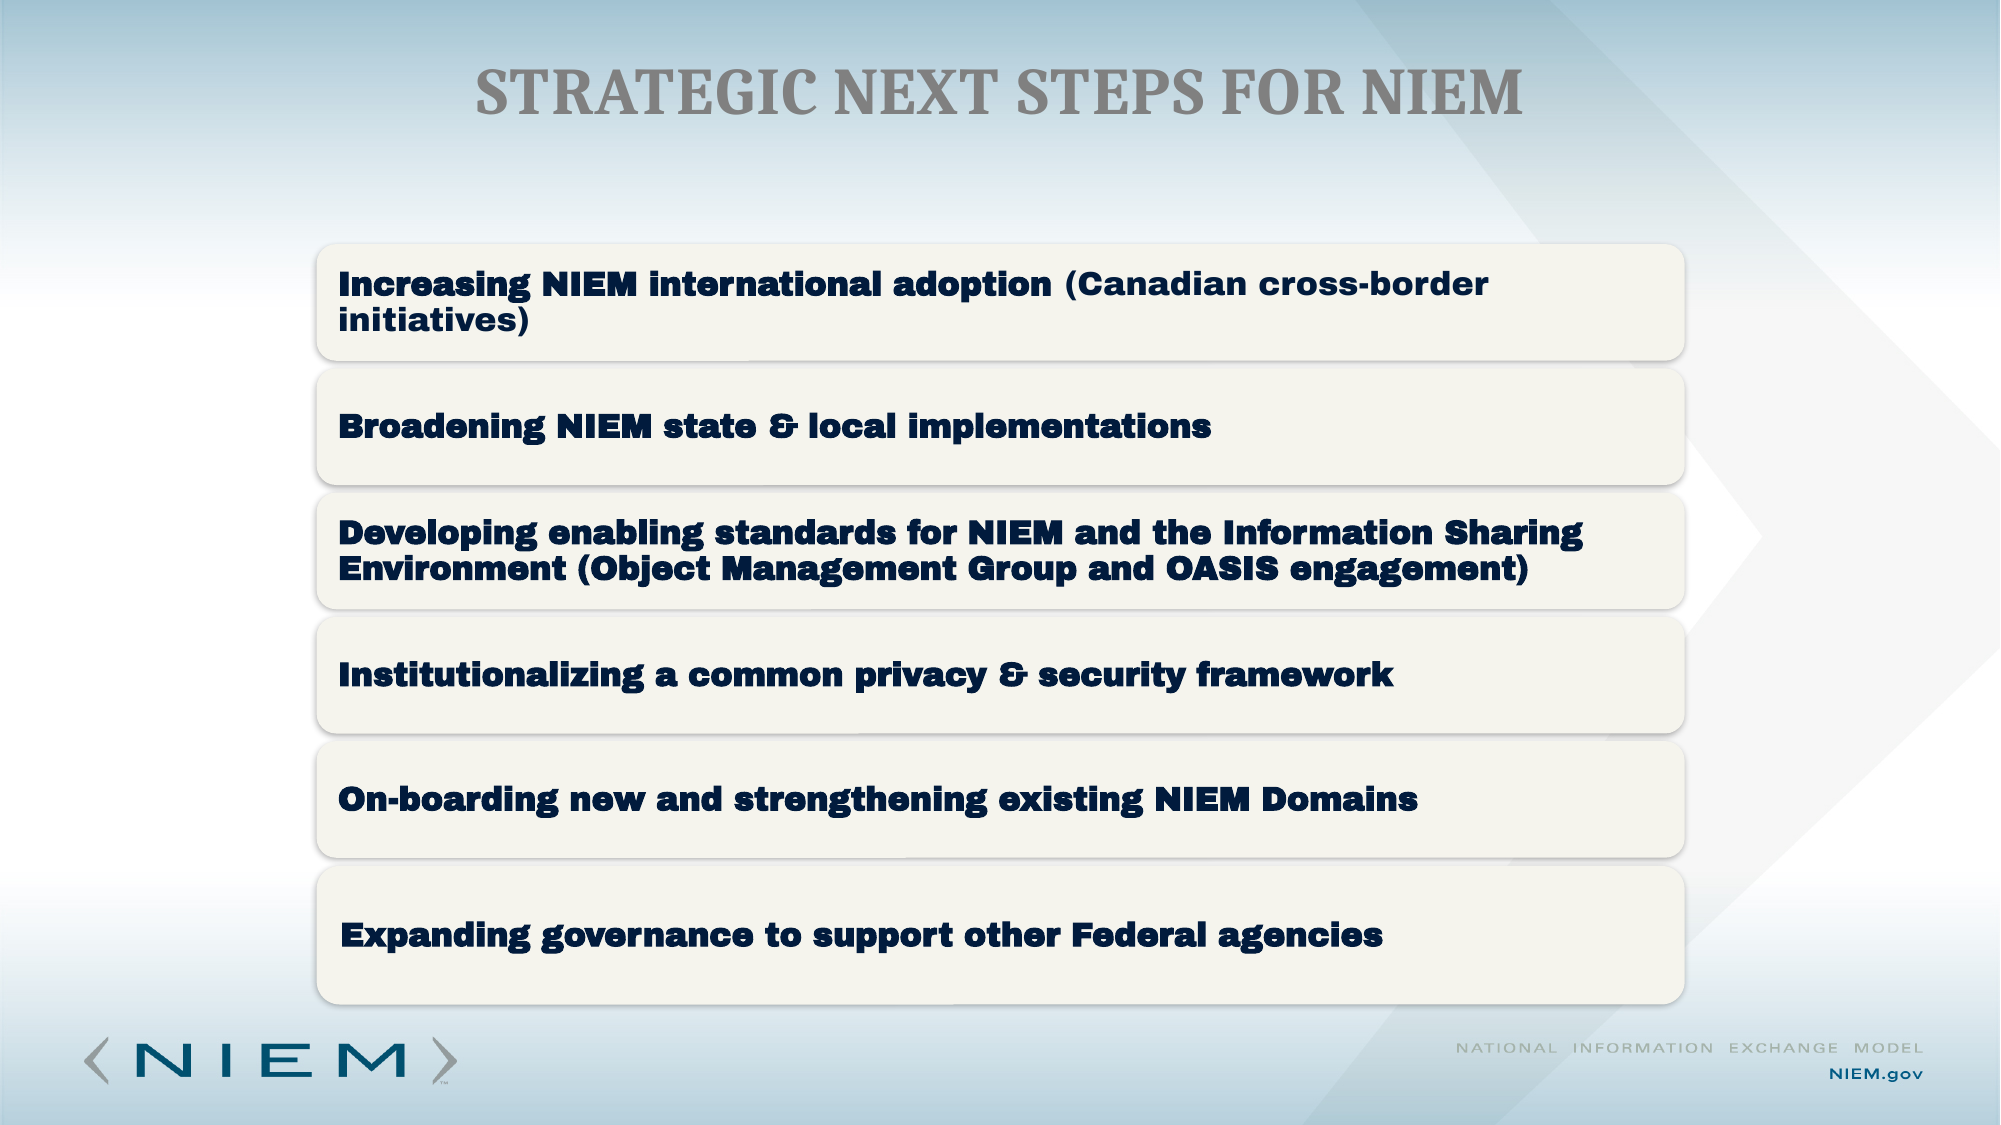

# Strategic Next Steps for NIEM

Increasing NIEM international adoption (Canadian cross-border initiatives)
Broadening NIEM state & local implementations
Developing enabling standards for NIEM and the Information Sharing Environment (Object Management Group and OASIS engagement)
Institutionalizing a common privacy & security framework
On-boarding new and strengthening existing NIEM Domains
Expanding governance to support other Federal agencies